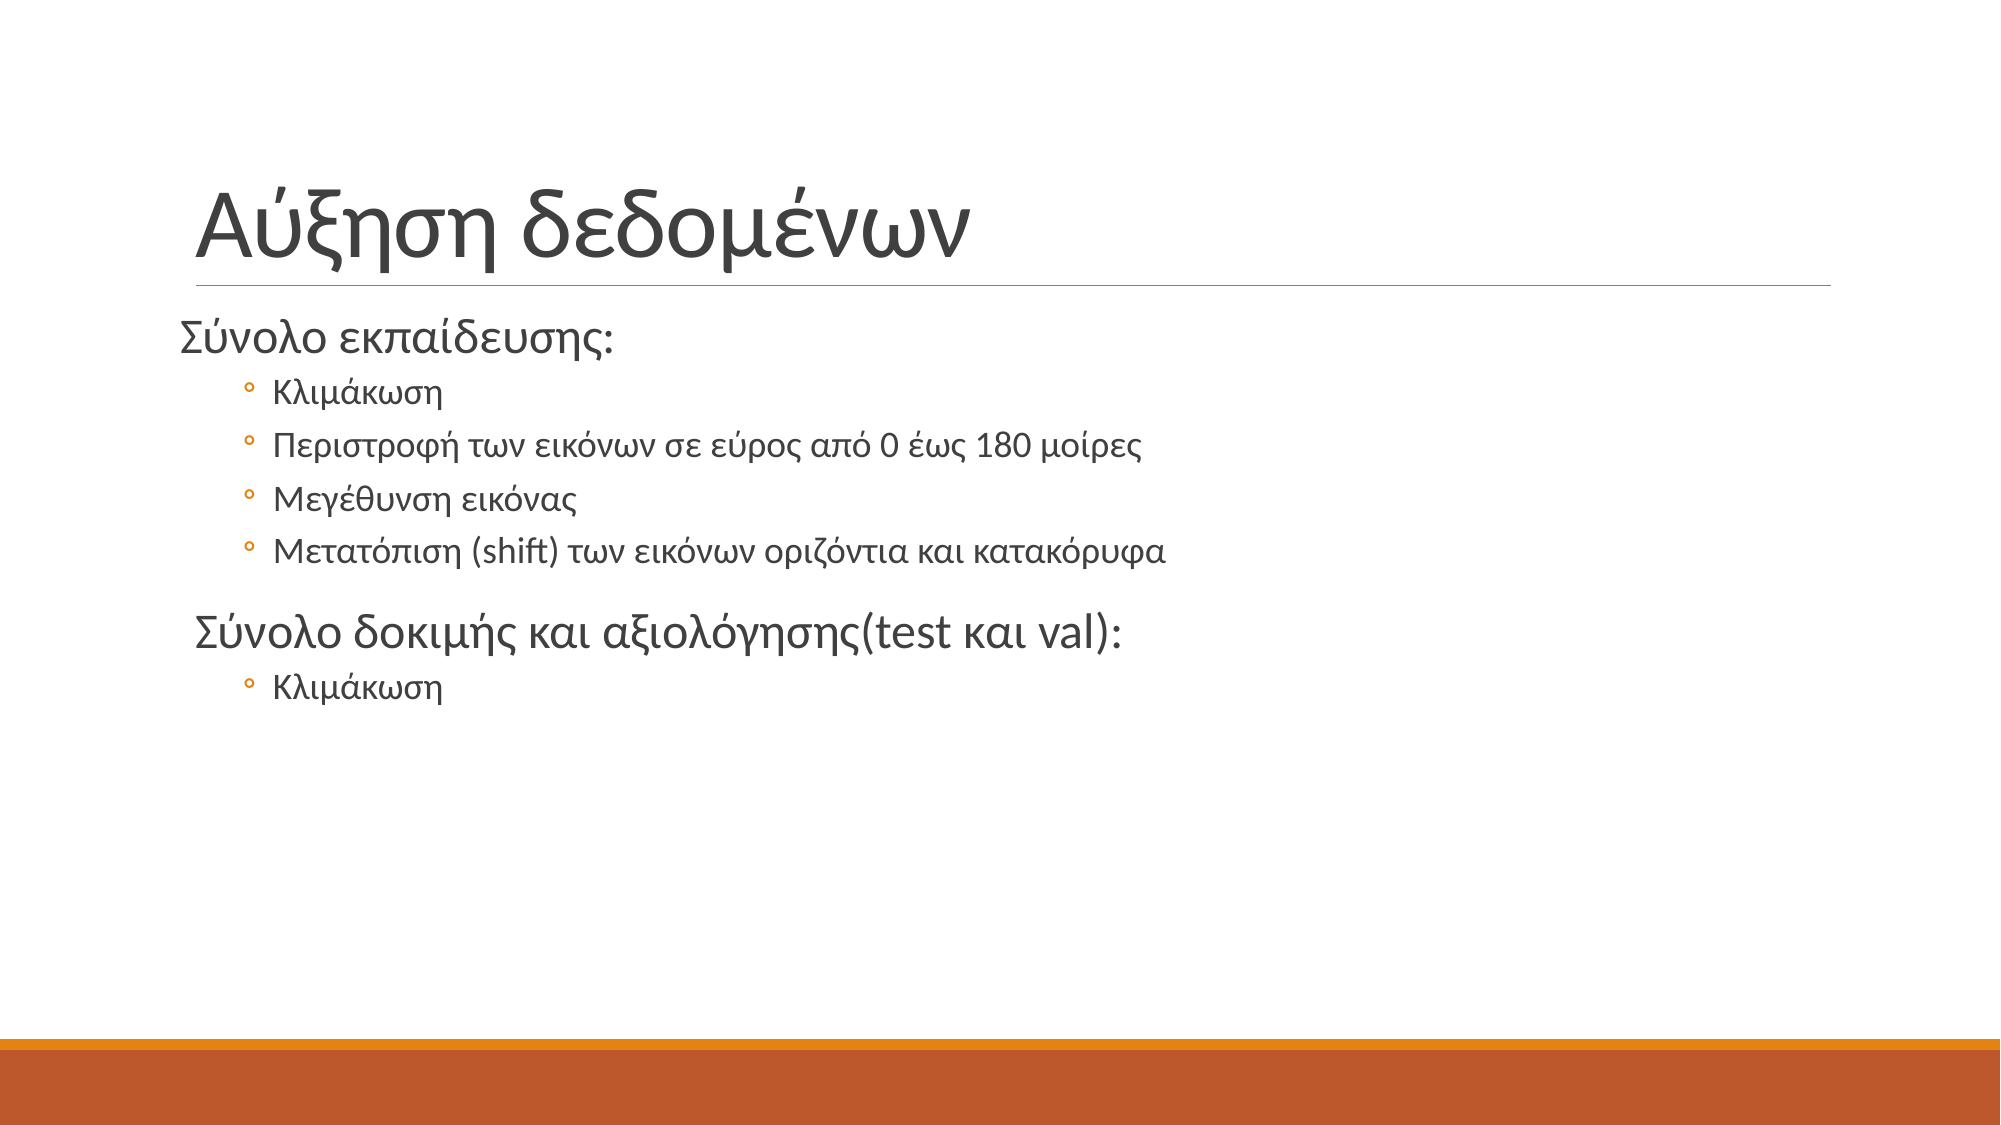

# Αύξηση δεδομένων
Σύνολο εκπαίδευσης:
Κλιμάκωση
Περιστροφή των εικόνων σε εύρος από 0 έως 180 μοίρες
Mεγέθυνση εικόνας
Μετατόπιση (shift) των εικόνων οριζόντια και κατακόρυφα
Σύνολο δοκιμής και αξιολόγησης(test και val):
Κλιμάκωση